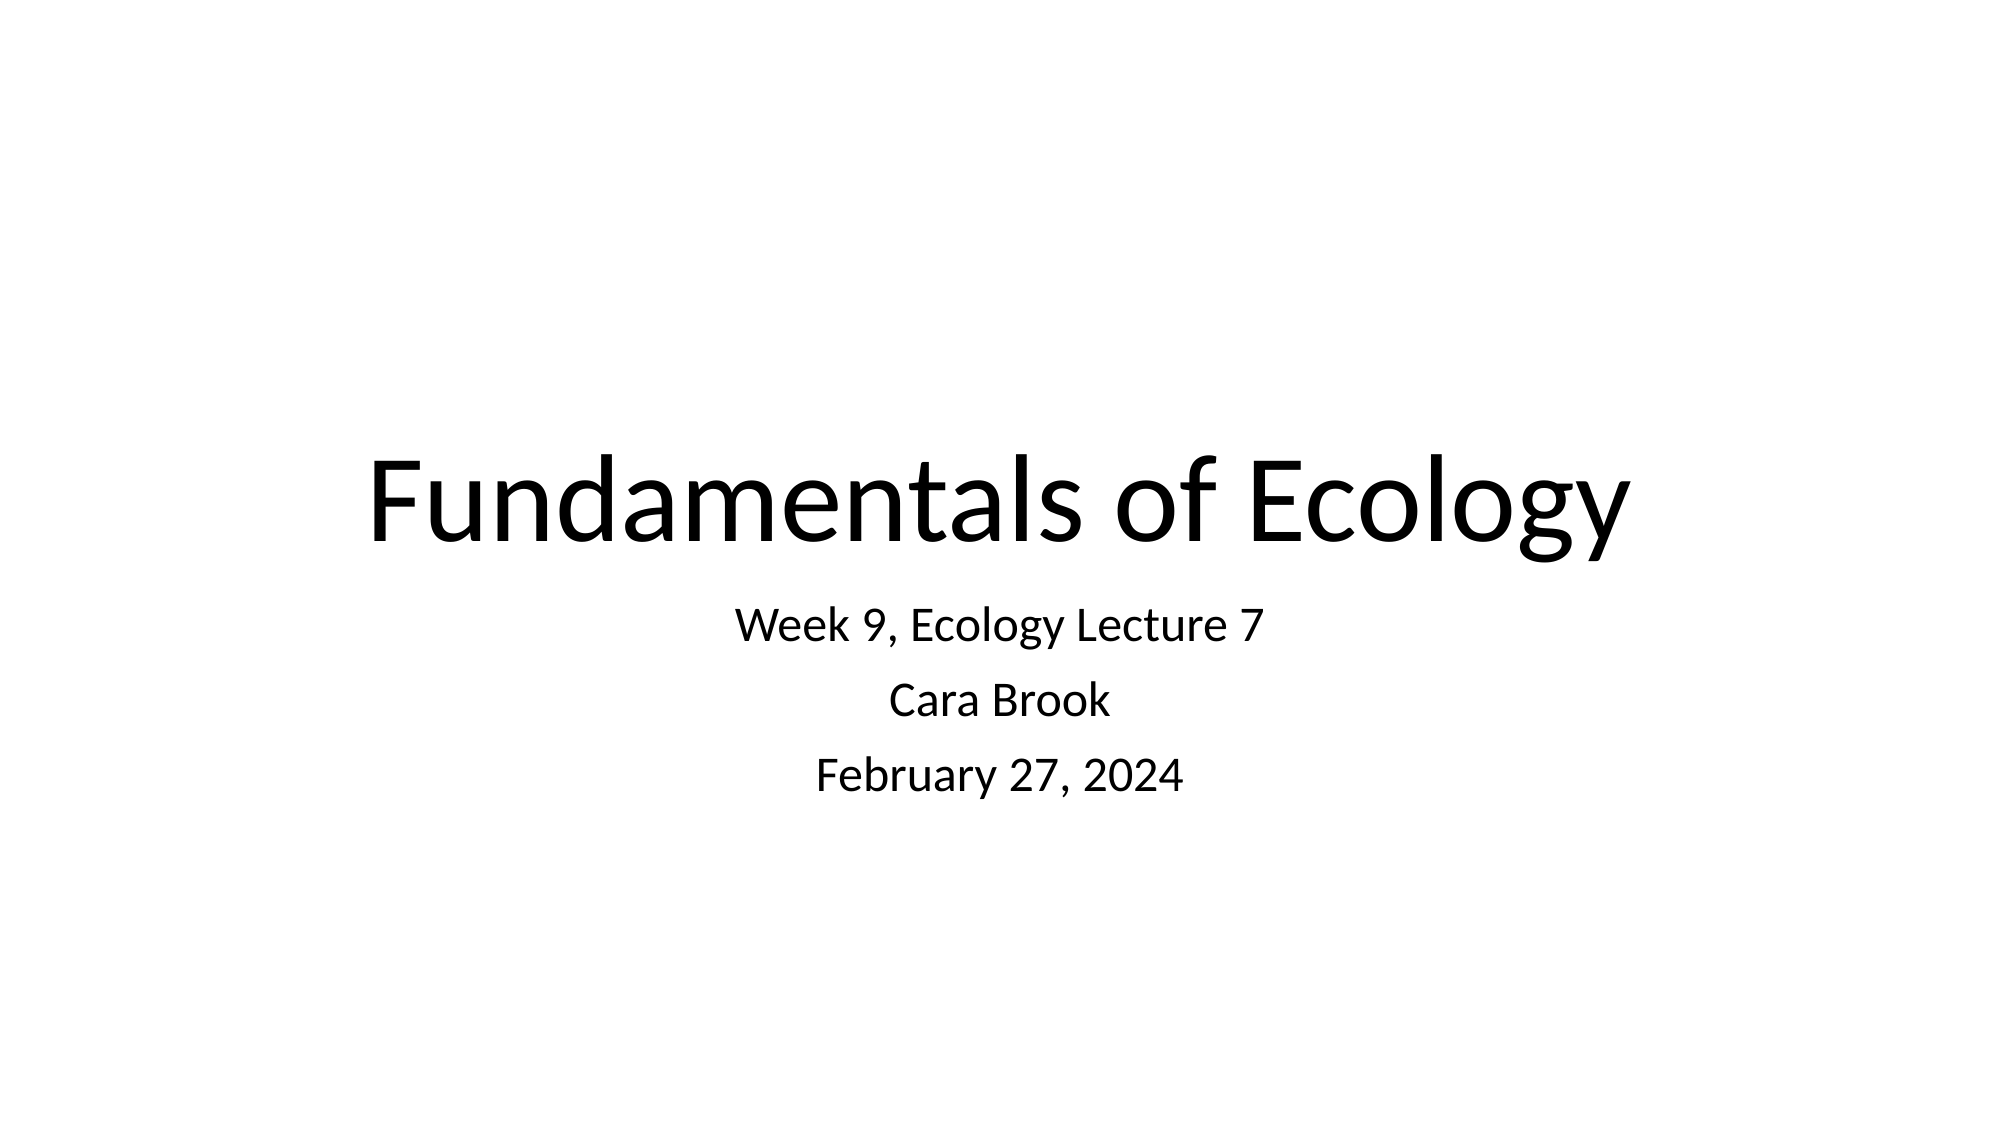

# Fundamentals of Ecology
Week 9, Ecology Lecture 7
Cara Brook
February 27, 2024